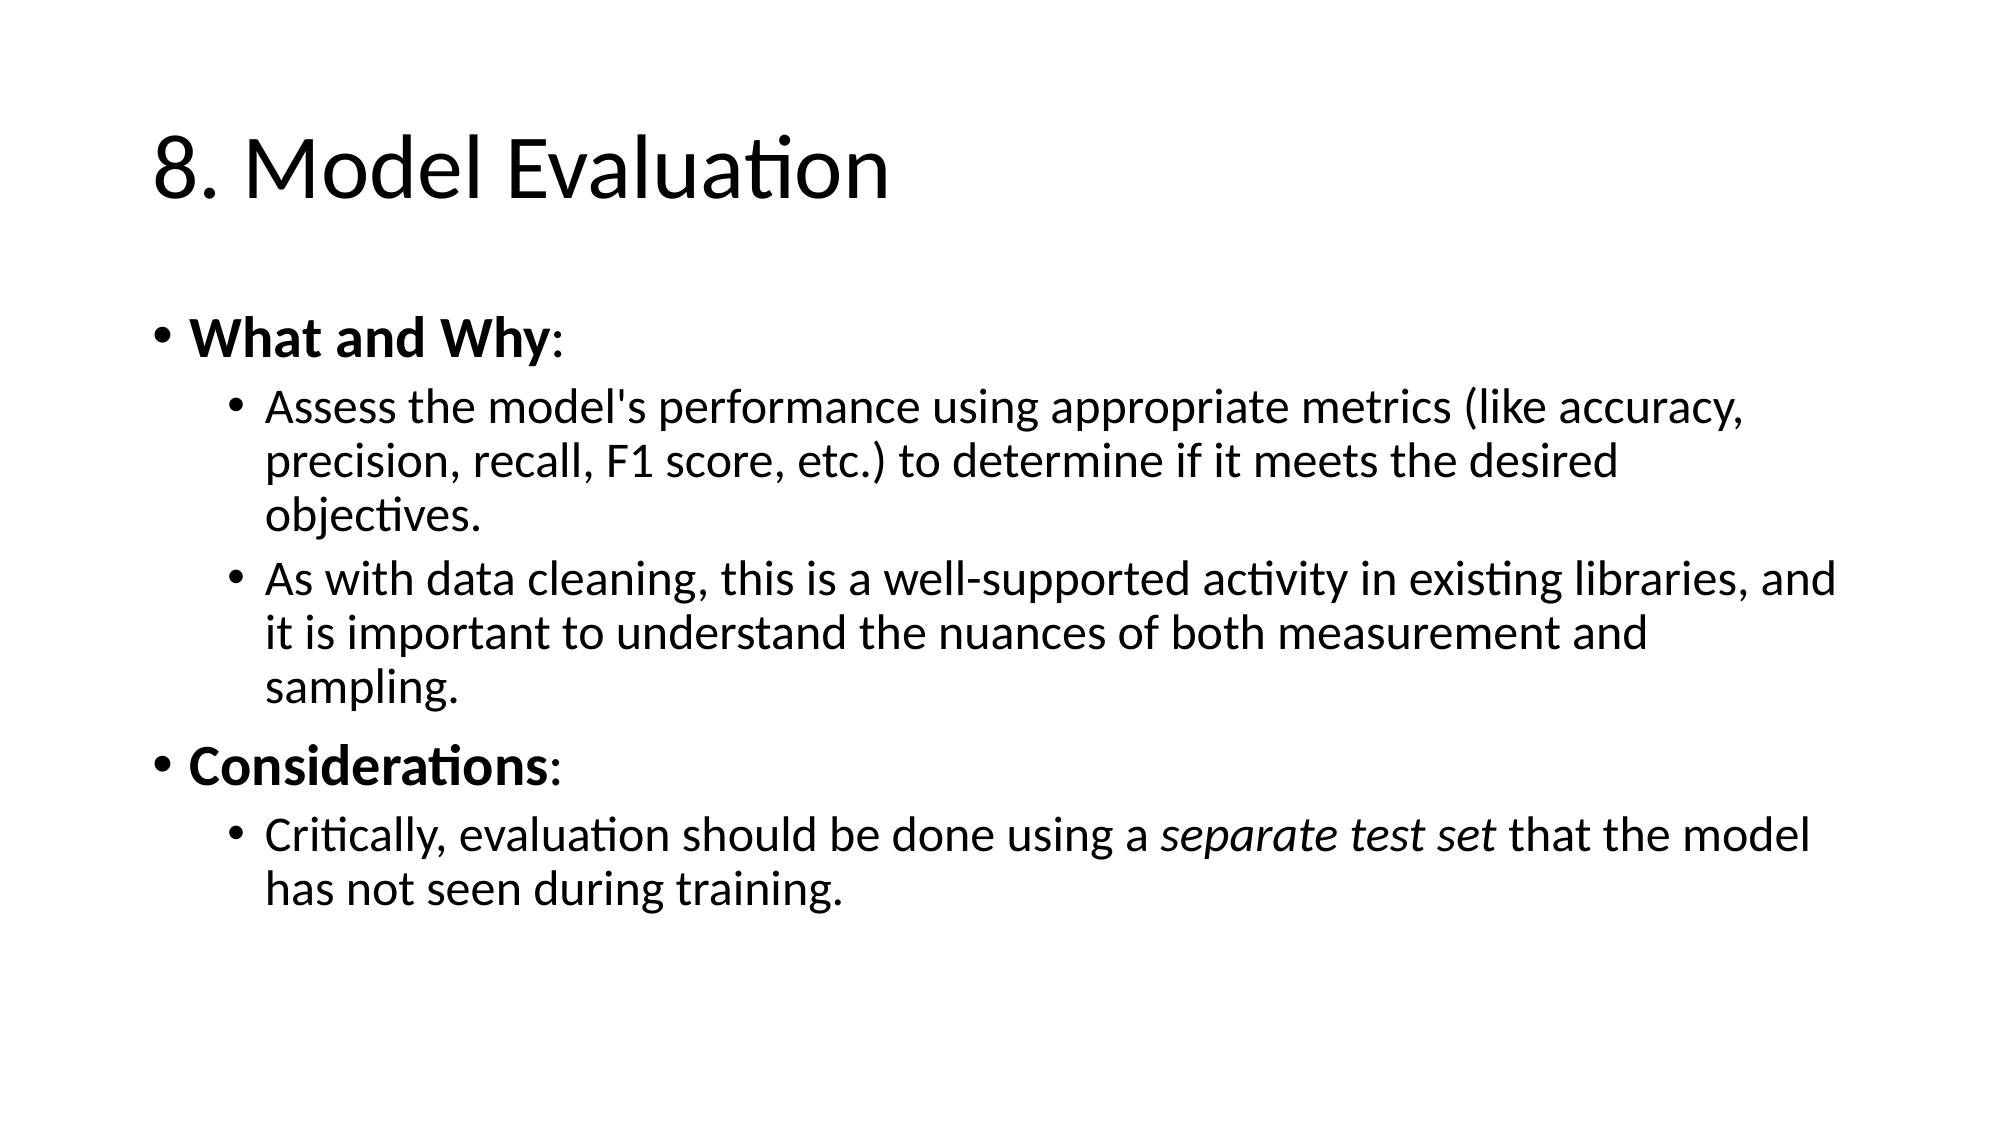

# 8. Model Evaluation
What and Why:
Assess the model's performance using appropriate metrics (like accuracy, precision, recall, F1 score, etc.) to determine if it meets the desired objectives.
As with data cleaning, this is a well-supported activity in existing libraries, and it is important to understand the nuances of both measurement and sampling.
Considerations:
Critically, evaluation should be done using a separate test set that the model has not seen during training.